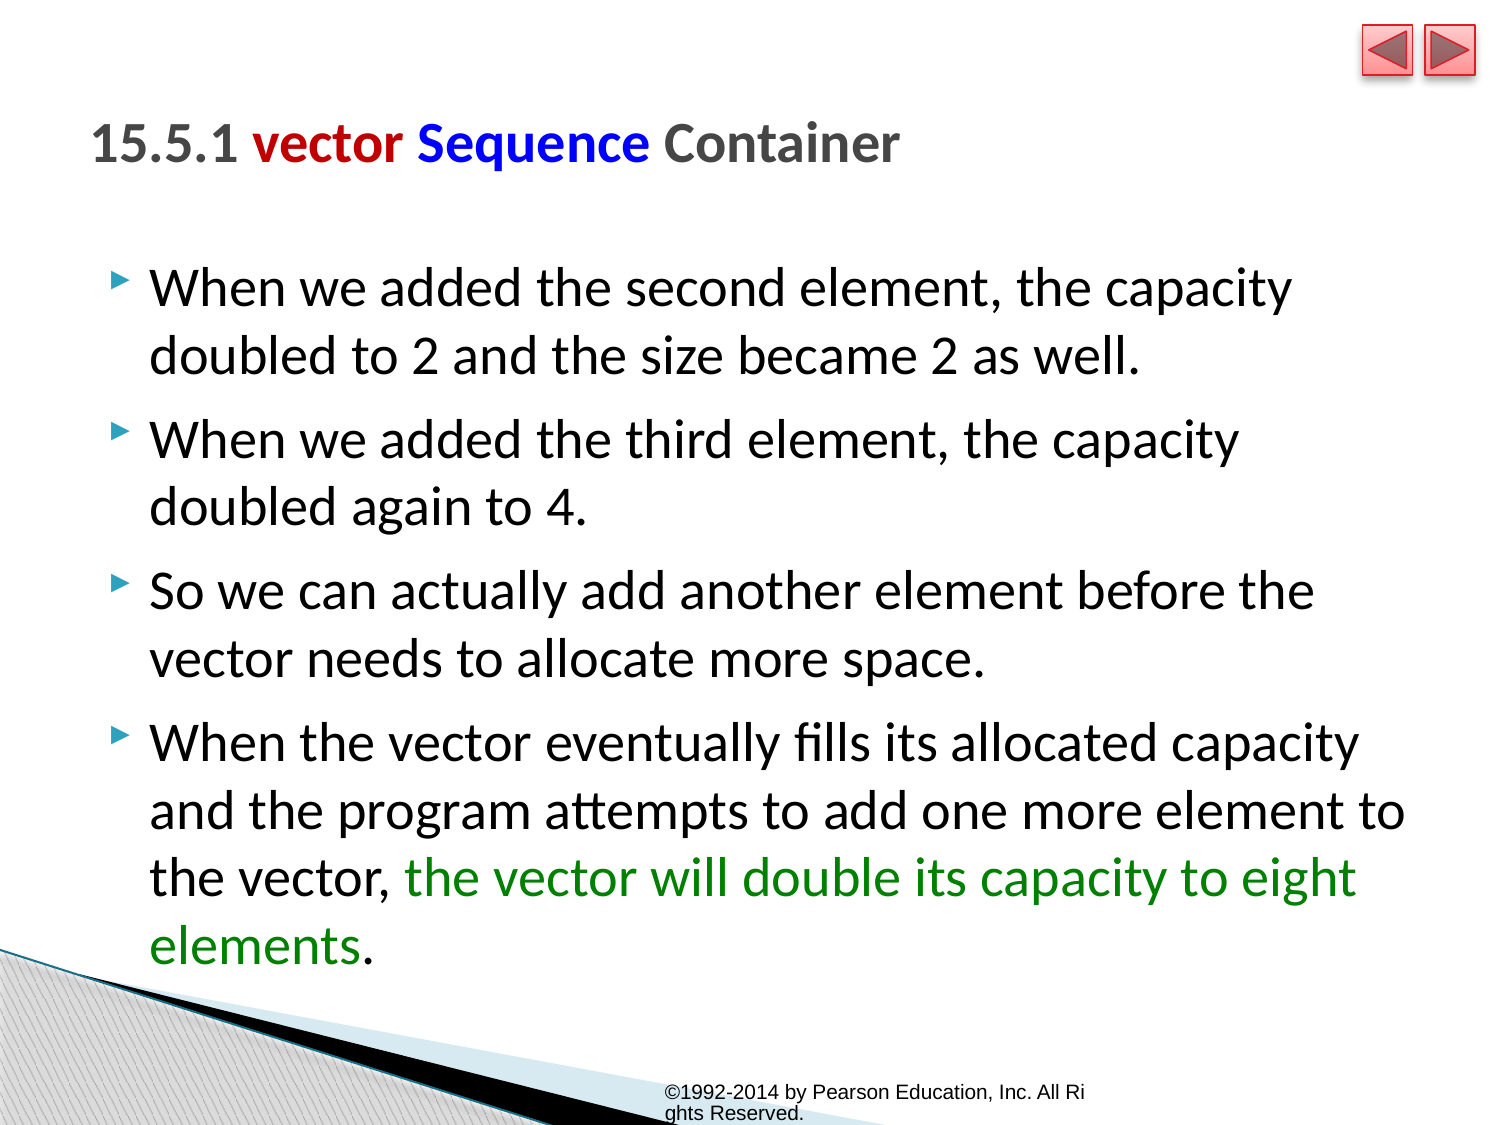

# 15.5.1 vector Sequence Container
When we added the second element, the capacity doubled to 2 and the size became 2 as well.
When we added the third element, the capacity doubled again to 4.
So we can actually add another element before the vector needs to allocate more space.
When the vector eventually fills its allocated capacity and the program attempts to add one more element to the vector, the vector will double its capacity to eight elements.
©1992-2014 by Pearson Education, Inc. All Rights Reserved.